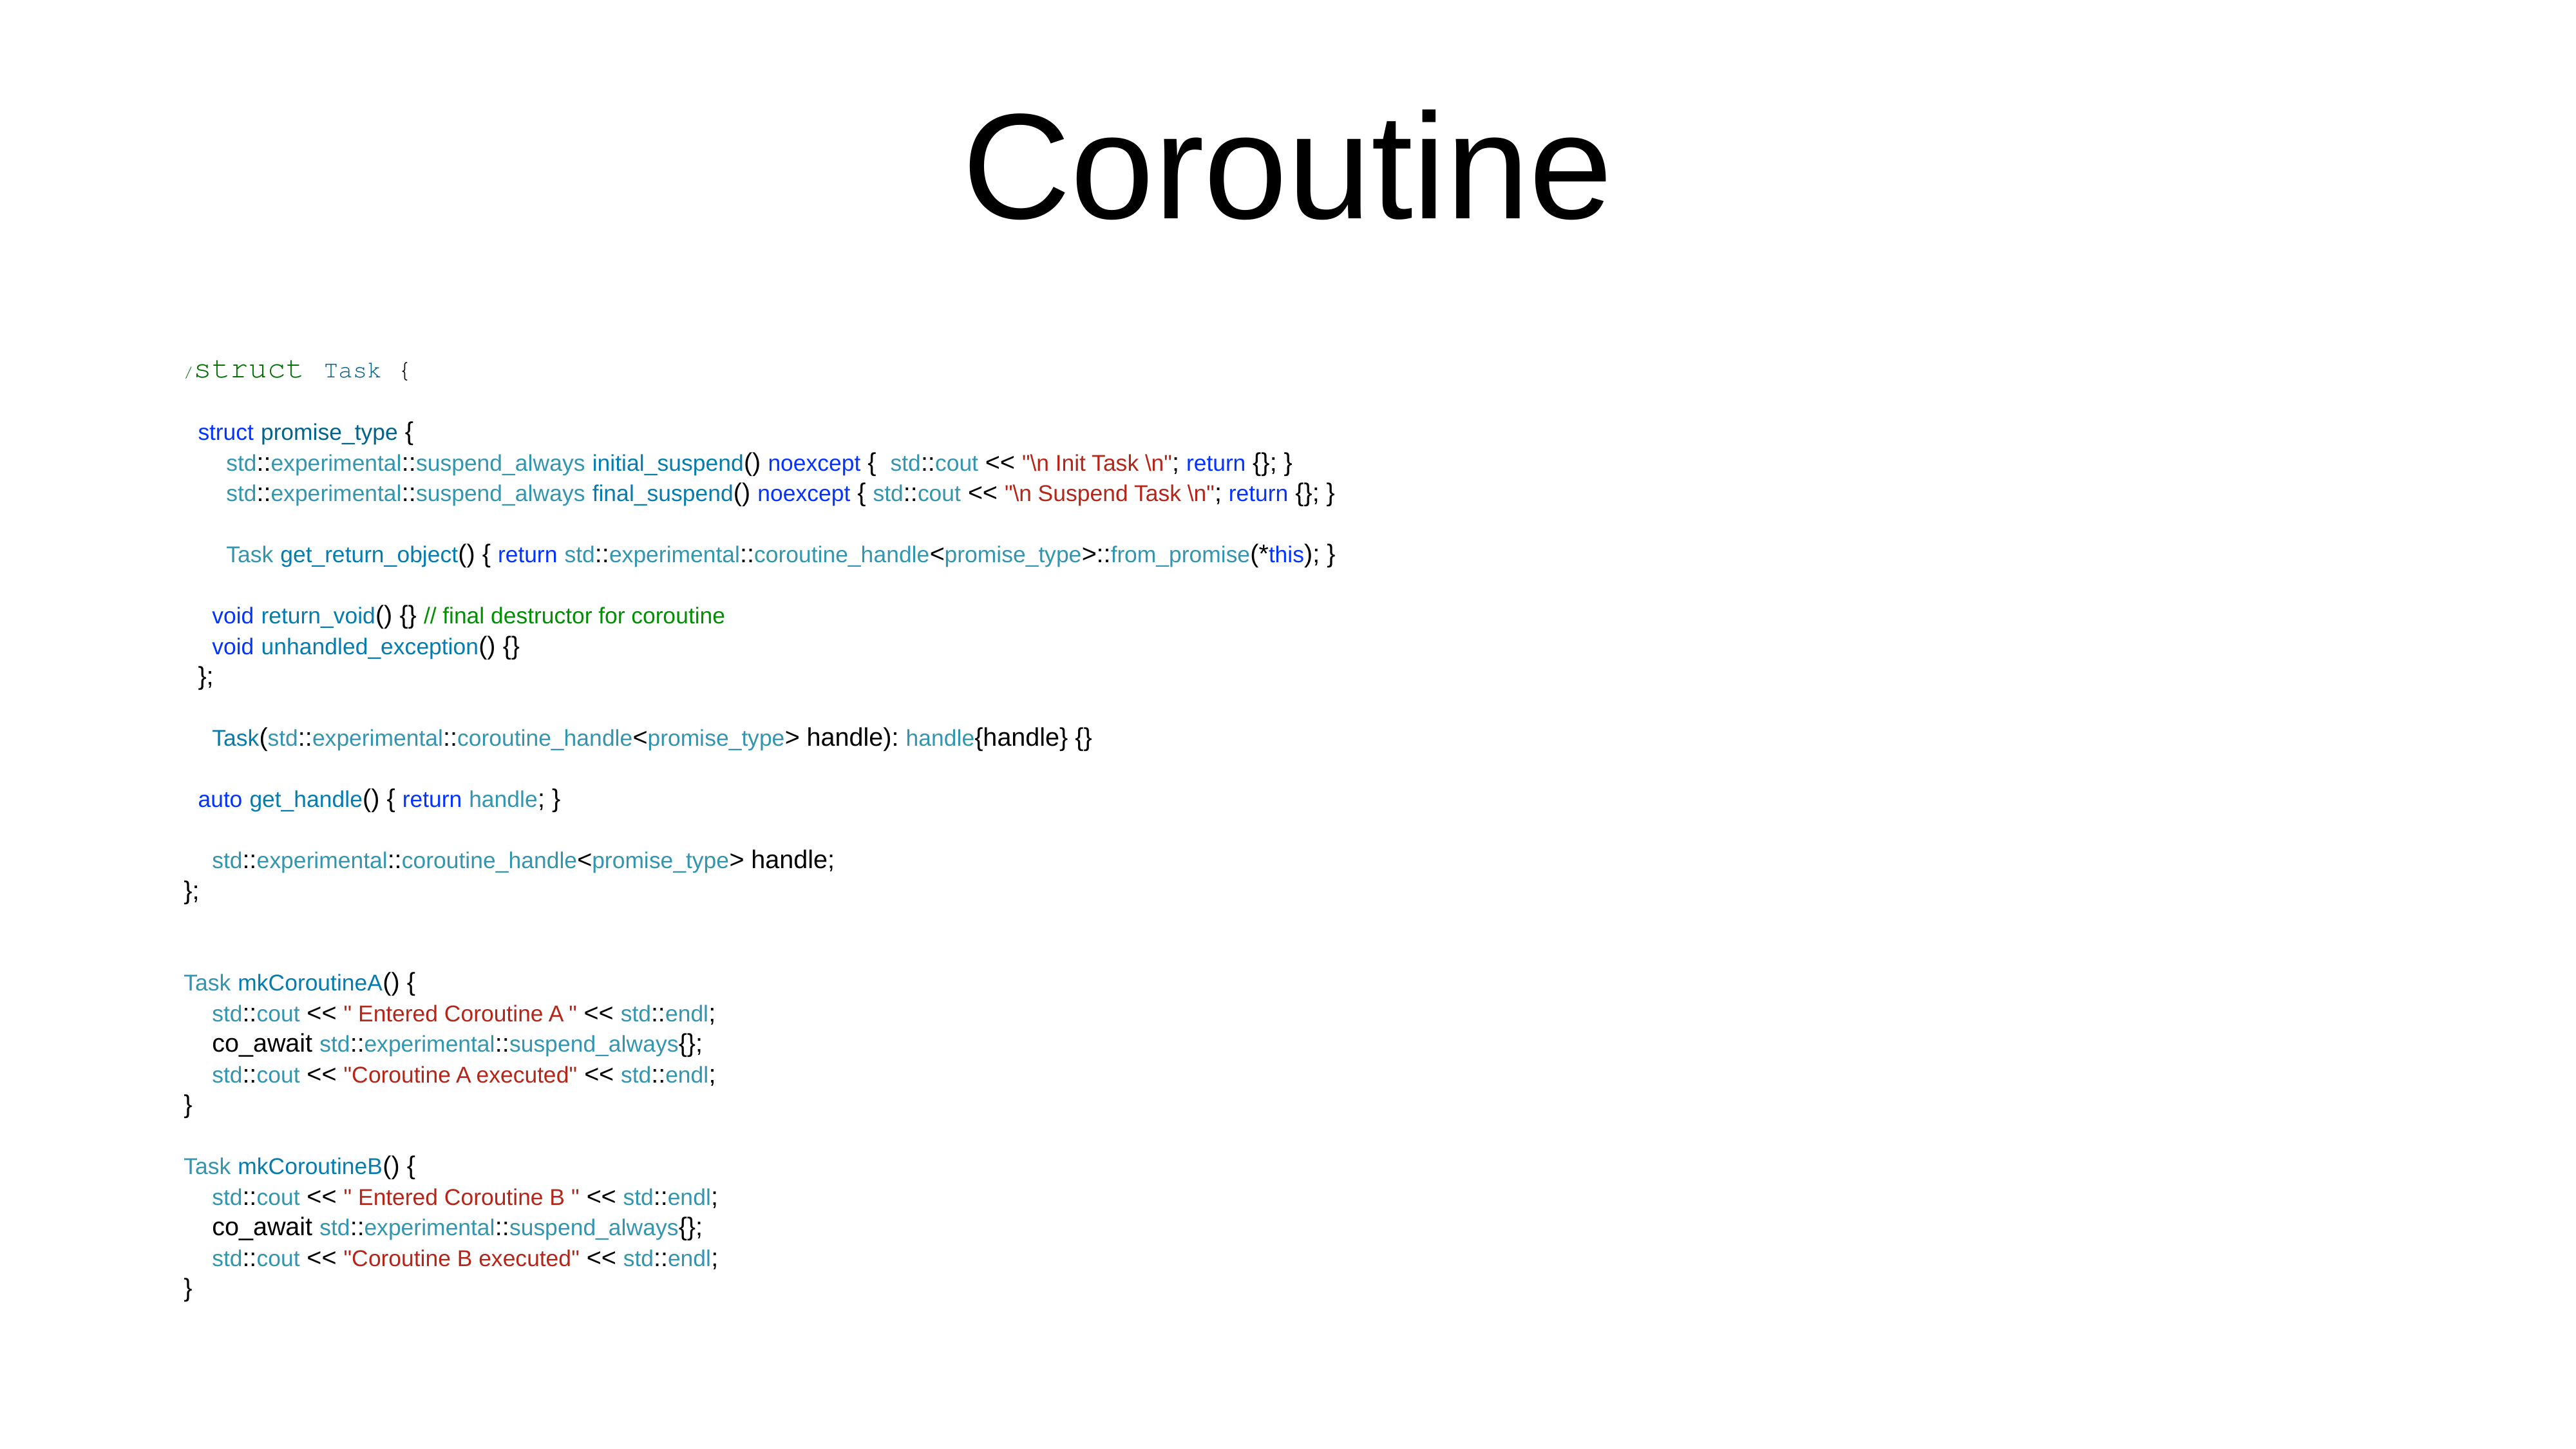

# Coroutine
/struct Task {

  struct promise_type {
      std::experimental::suspend_always initial_suspend() noexcept {  std::cout << "\n Init Task \n"; return {}; }
      std::experimental::suspend_always final_suspend() noexcept { std::cout << "\n Suspend Task \n"; return {}; }

      Task get_return_object() { return std::experimental::coroutine_handle<promise_type>::from_promise(*this); }

    void return_void() {} // final destructor for coroutine
    void unhandled_exception() {}
  };

    Task(std::experimental::coroutine_handle<promise_type> handle): handle{handle} {}

  auto get_handle() { return handle; }

    std::experimental::coroutine_handle<promise_type> handle;
};

Task mkCoroutineA() {
    std::cout << " Entered Coroutine A " << std::endl;
    co_await std::experimental::suspend_always{};
    std::cout << "Coroutine A executed" << std::endl;
}

Task mkCoroutineB() {
    std::cout << " Entered Coroutine B " << std::endl;
    co_await std::experimental::suspend_always{};
    std::cout << "Coroutine B executed" << std::endl;
}